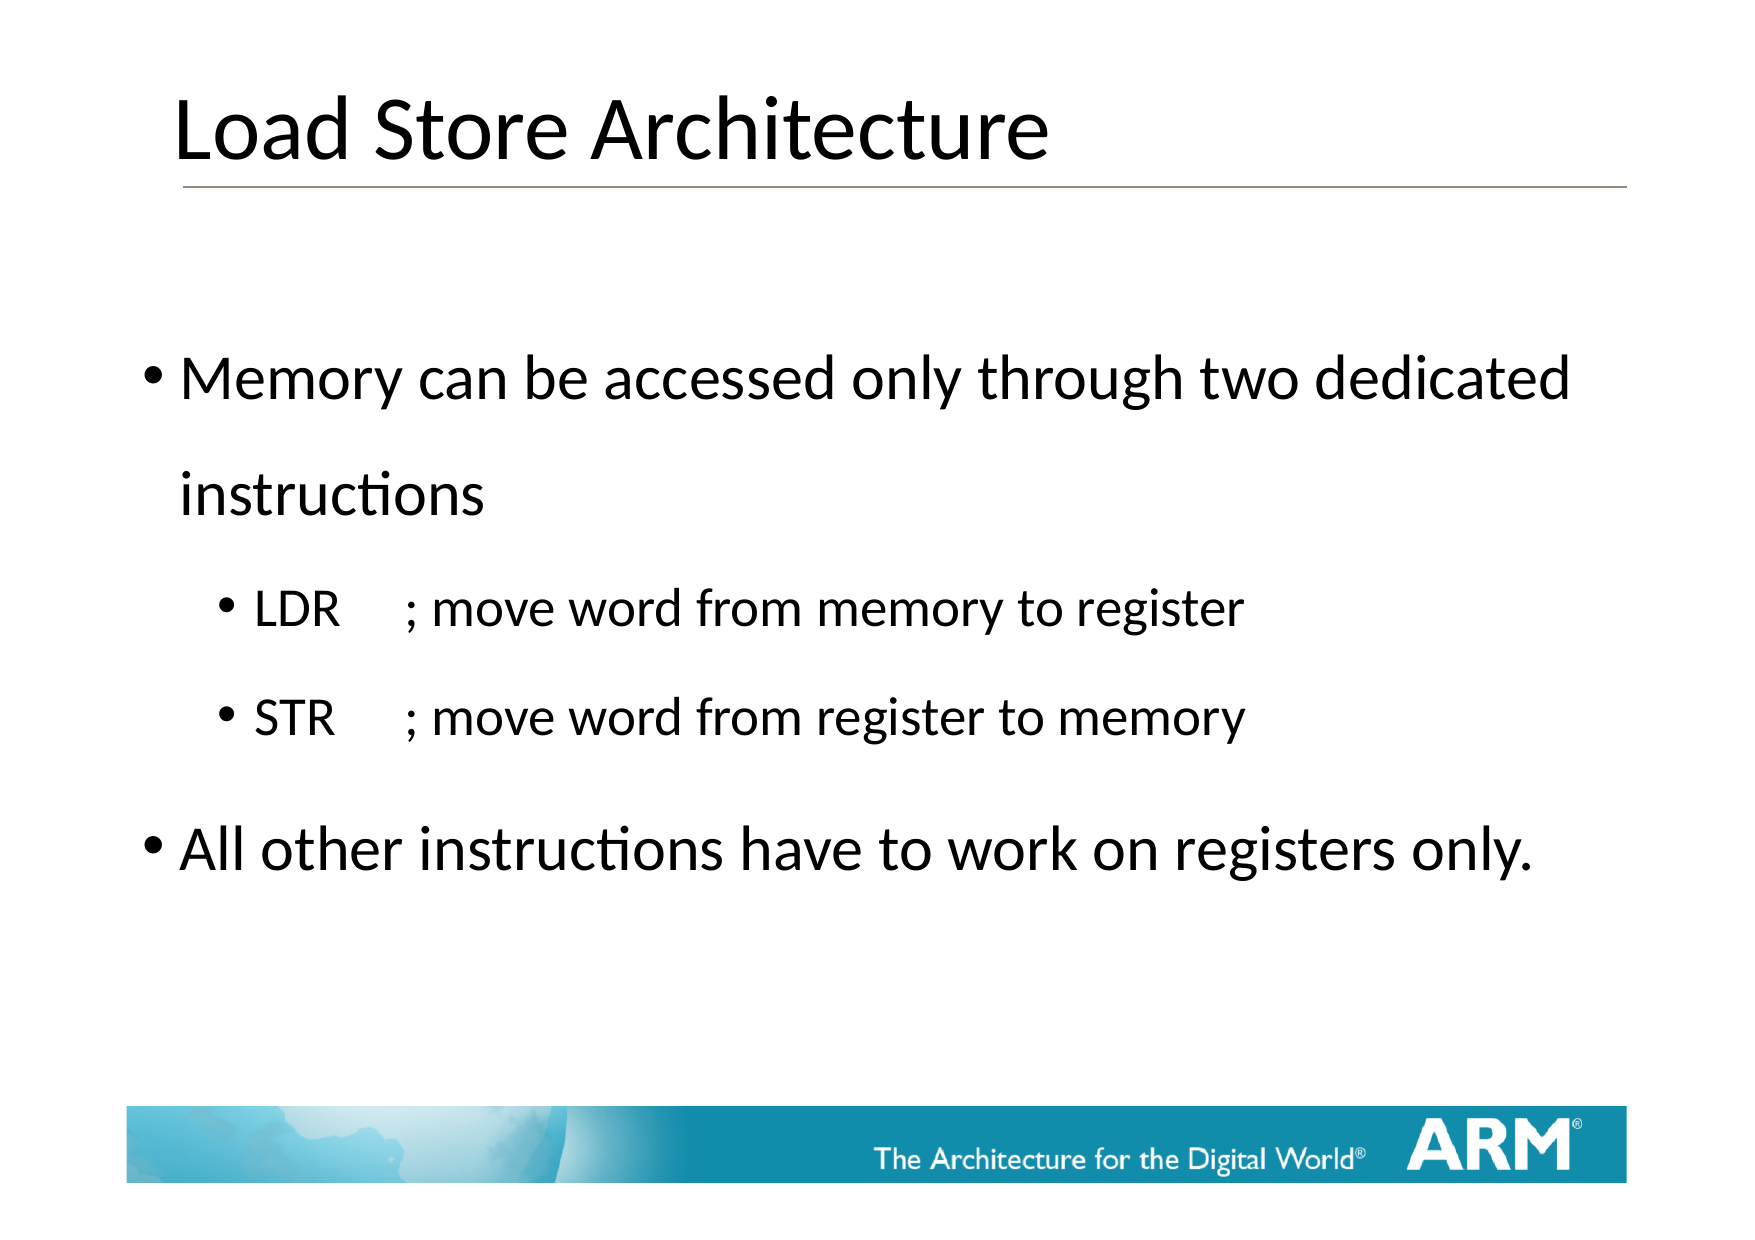

# Load Store Architecture
Memory can be accessed only through two dedicated instructions
LDR 	; move word from memory to register
STR 	; move word from register to memory
All other instructions have to work on registers only.